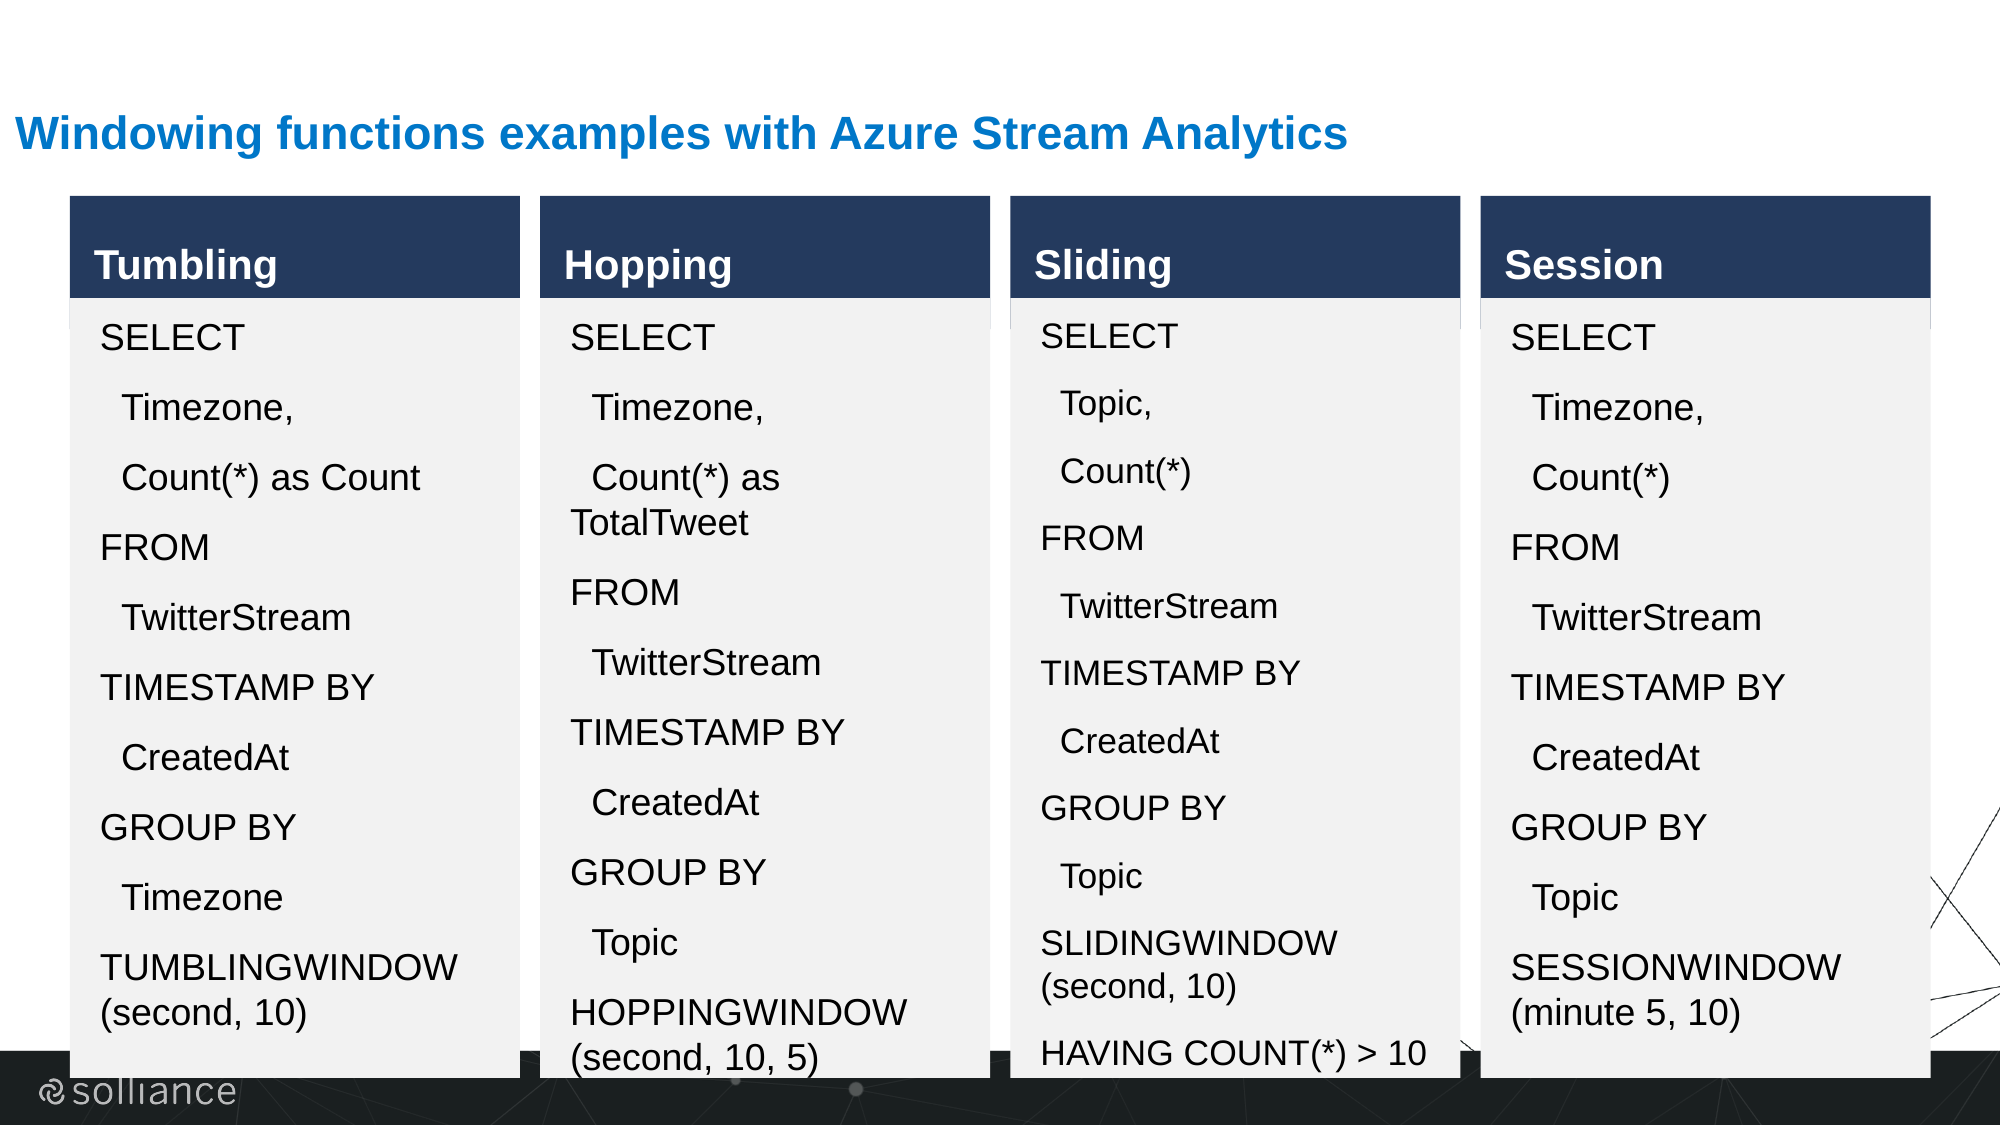

Windowing functions examples with Azure Stream Analytics
Tumbling
Hopping
Sliding
Session
SELECT
  Timezone,
  Count(*) as Count
FROM
  TwitterStream
TIMESTAMP BY
  CreatedAt
GROUP BY
  Timezone
TUMBLINGWINDOW (second, 10)
SELECT
  Timezone,
  Count(*) as TotalTweet
FROM
  TwitterStream
TIMESTAMP BY
  CreatedAt
GROUP BY
  Topic
HOPPINGWINDOW (second, 10, 5)
SELECT
  Topic,
  Count(*)
FROM
  TwitterStream
TIMESTAMP BY
  CreatedAt
GROUP BY
  Topic
SLIDINGWINDOW (second, 10)
HAVING COUNT(*) > 10
SELECT
  Timezone,
  Count(*)
FROM
  TwitterStream
TIMESTAMP BY
  CreatedAt
GROUP BY
  Topic
SESSIONWINDOW (minute 5, 10)